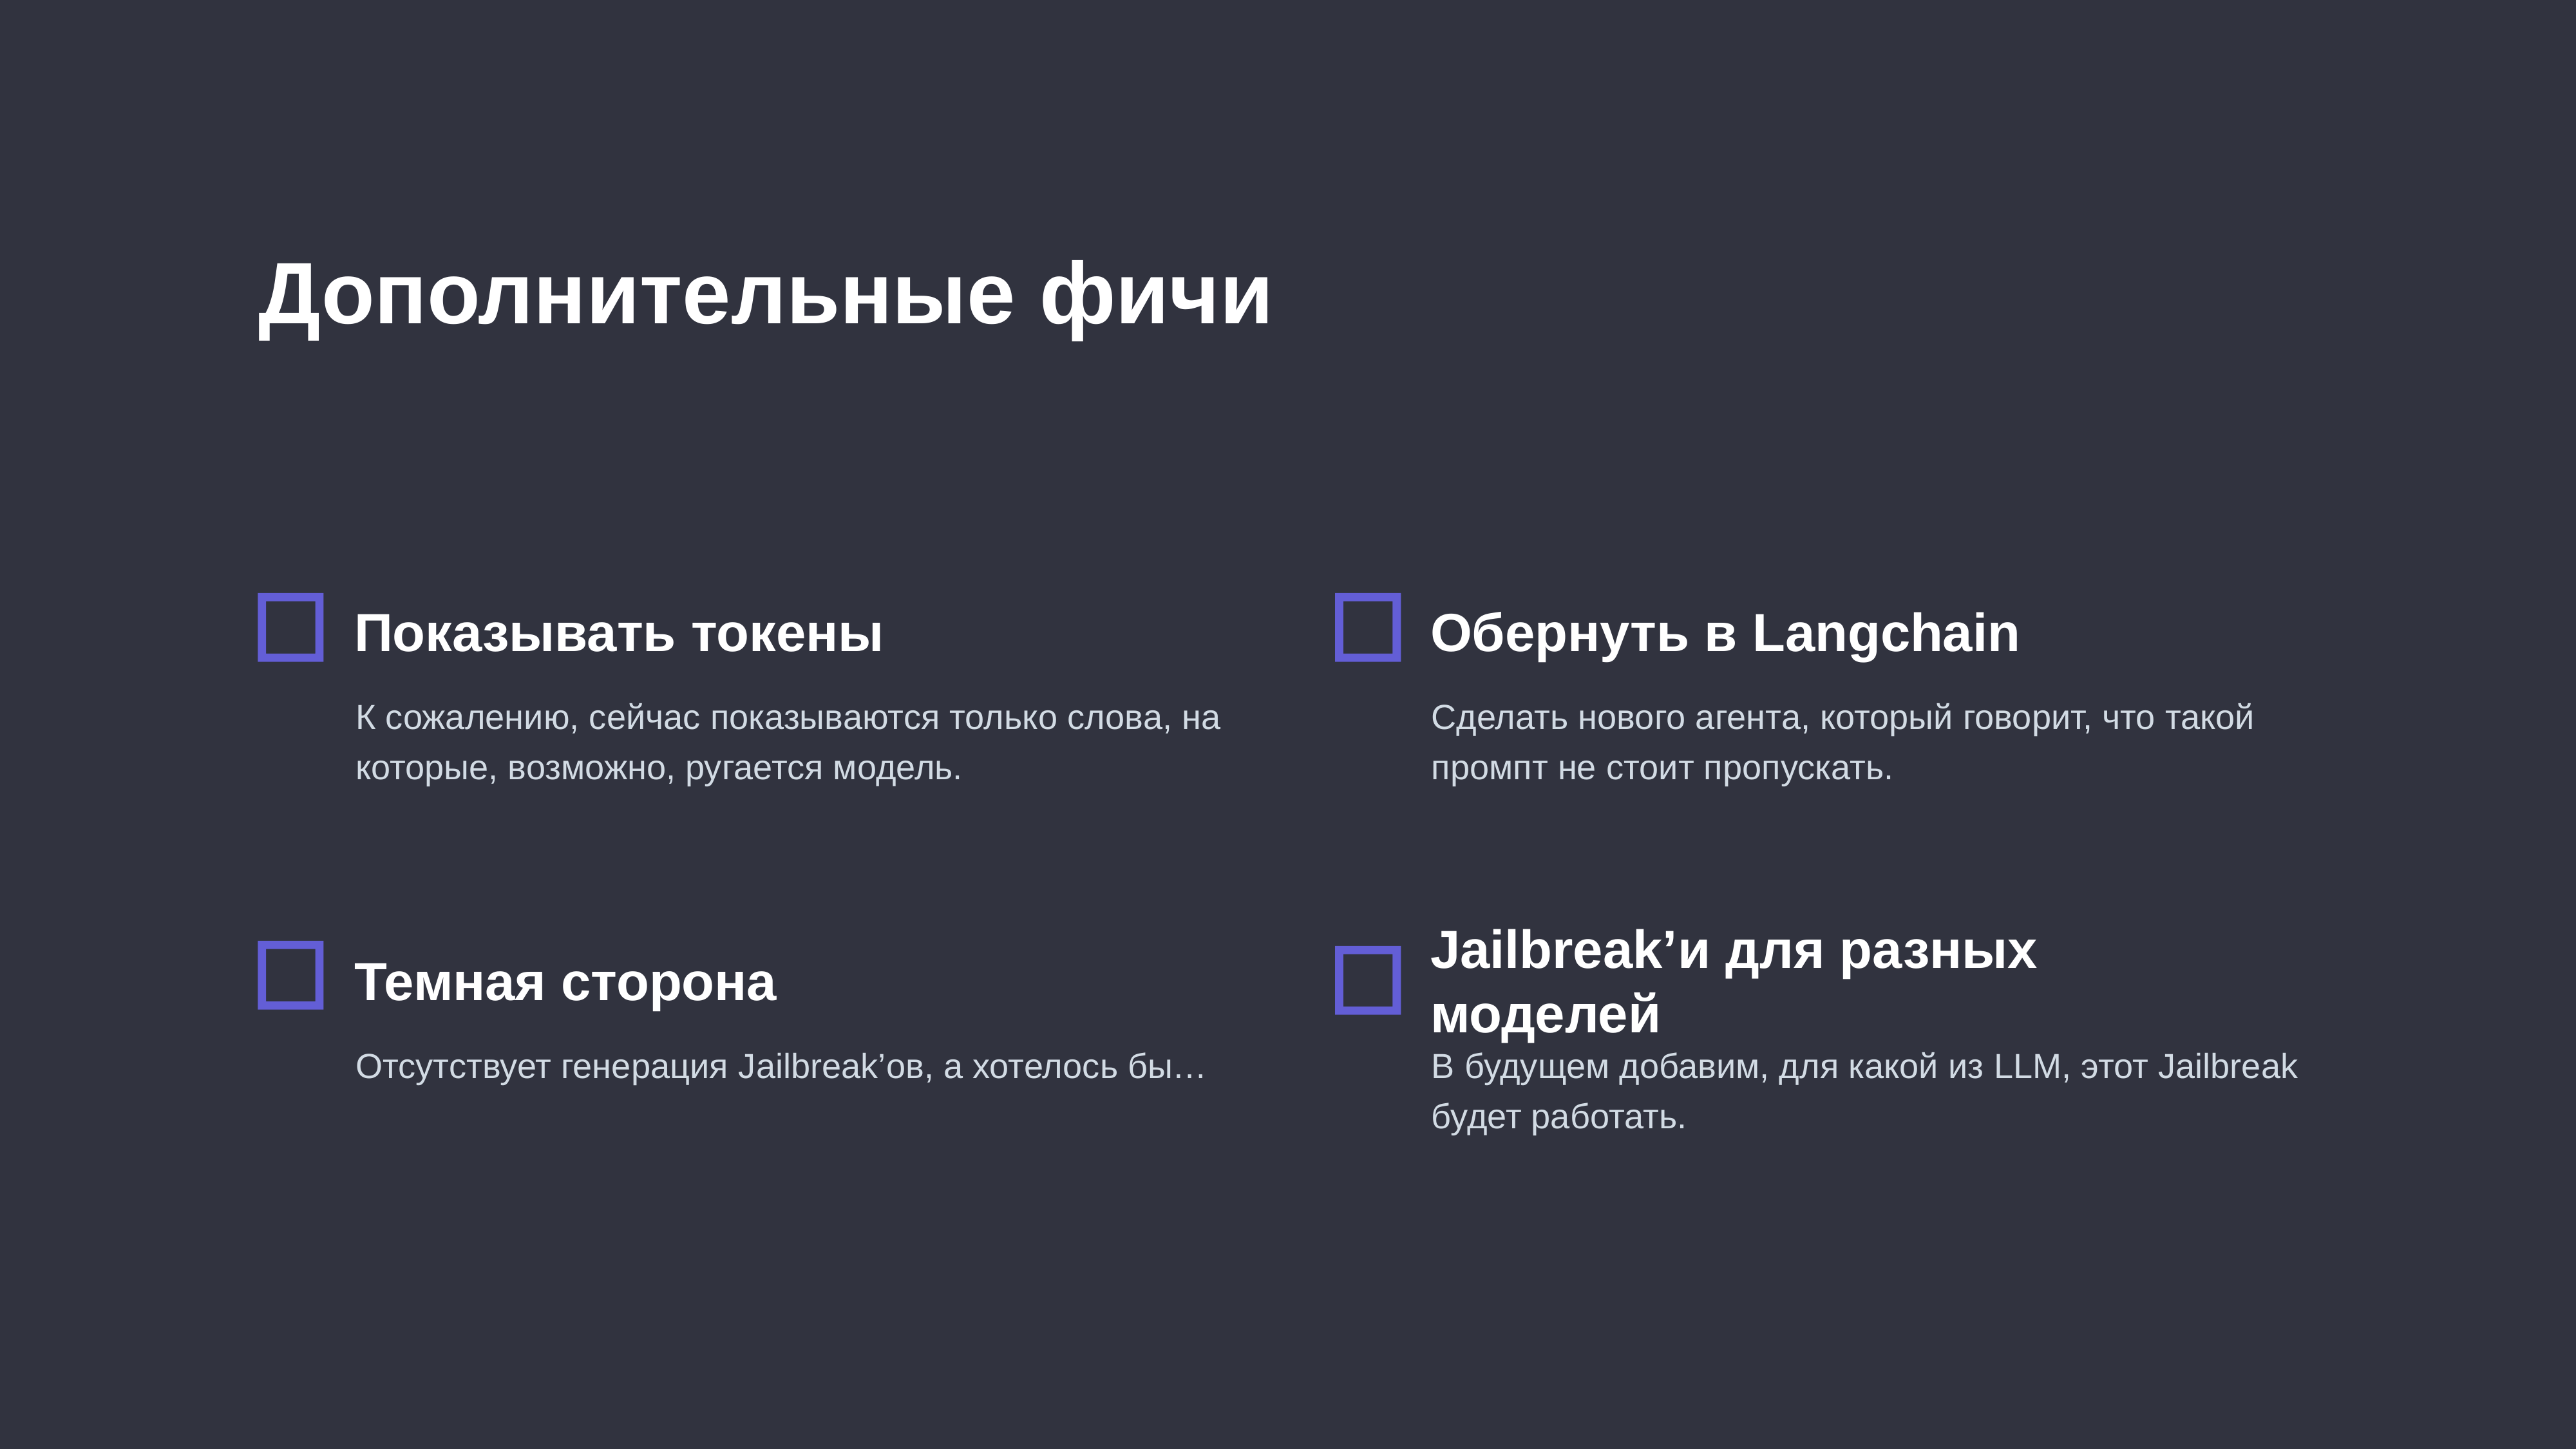

Дополнительные фичи
Показывать токены
Обернуть в Langchain

К сожалению, сейчас показываются только слова, на которые, возможно, ругается модель.
Сделать нового агента, который говорит, что такой промпт не стоит пропускать.
Jailbreak’и для разных моделей

Темная сторона

Отсутствует генерация Jailbreak’ов, а хотелось бы…
В будущем добавим, для какой из LLM, этот Jailbreak
будет работать.